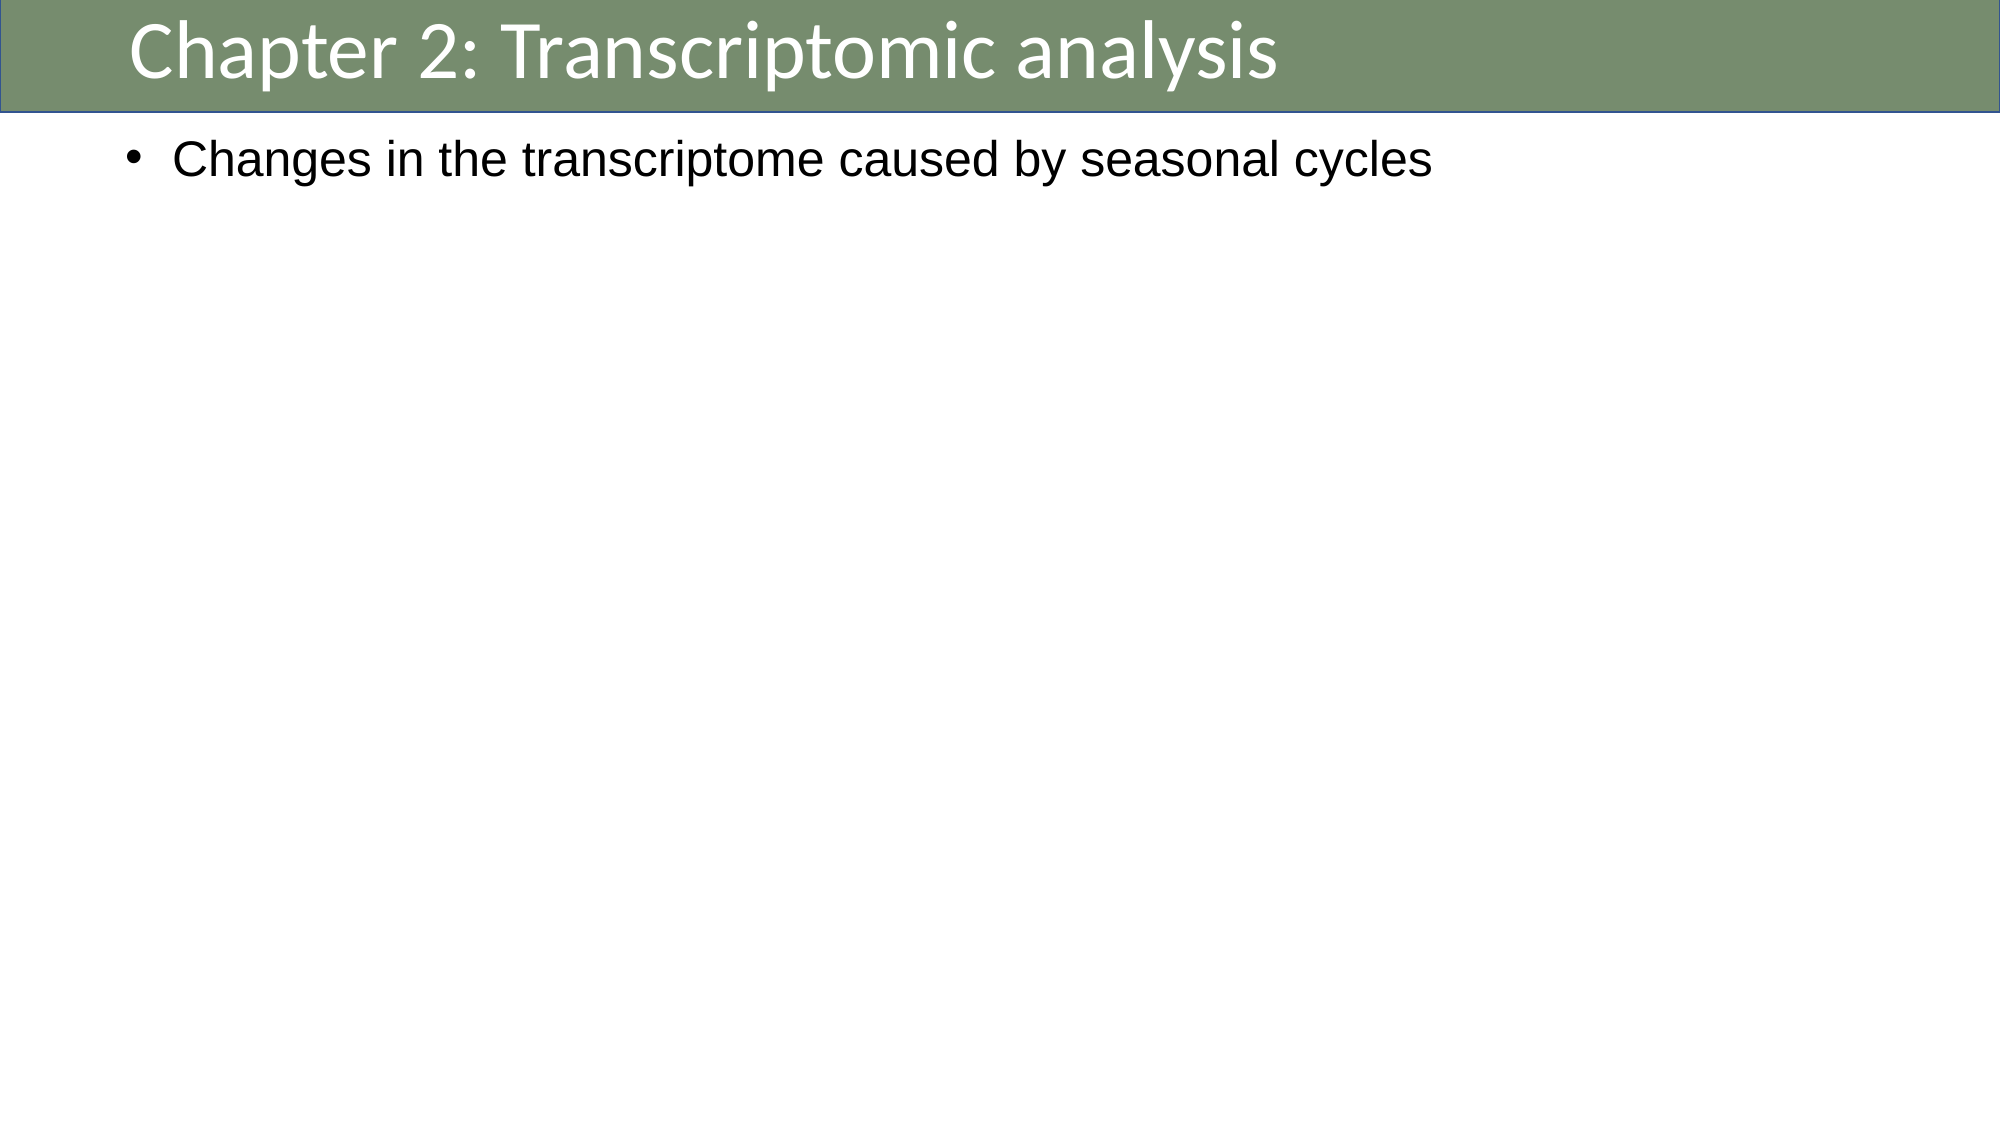

Chapter 2: Transcriptomic analysis

Changes in the transcriptome caused by seasonal cycles